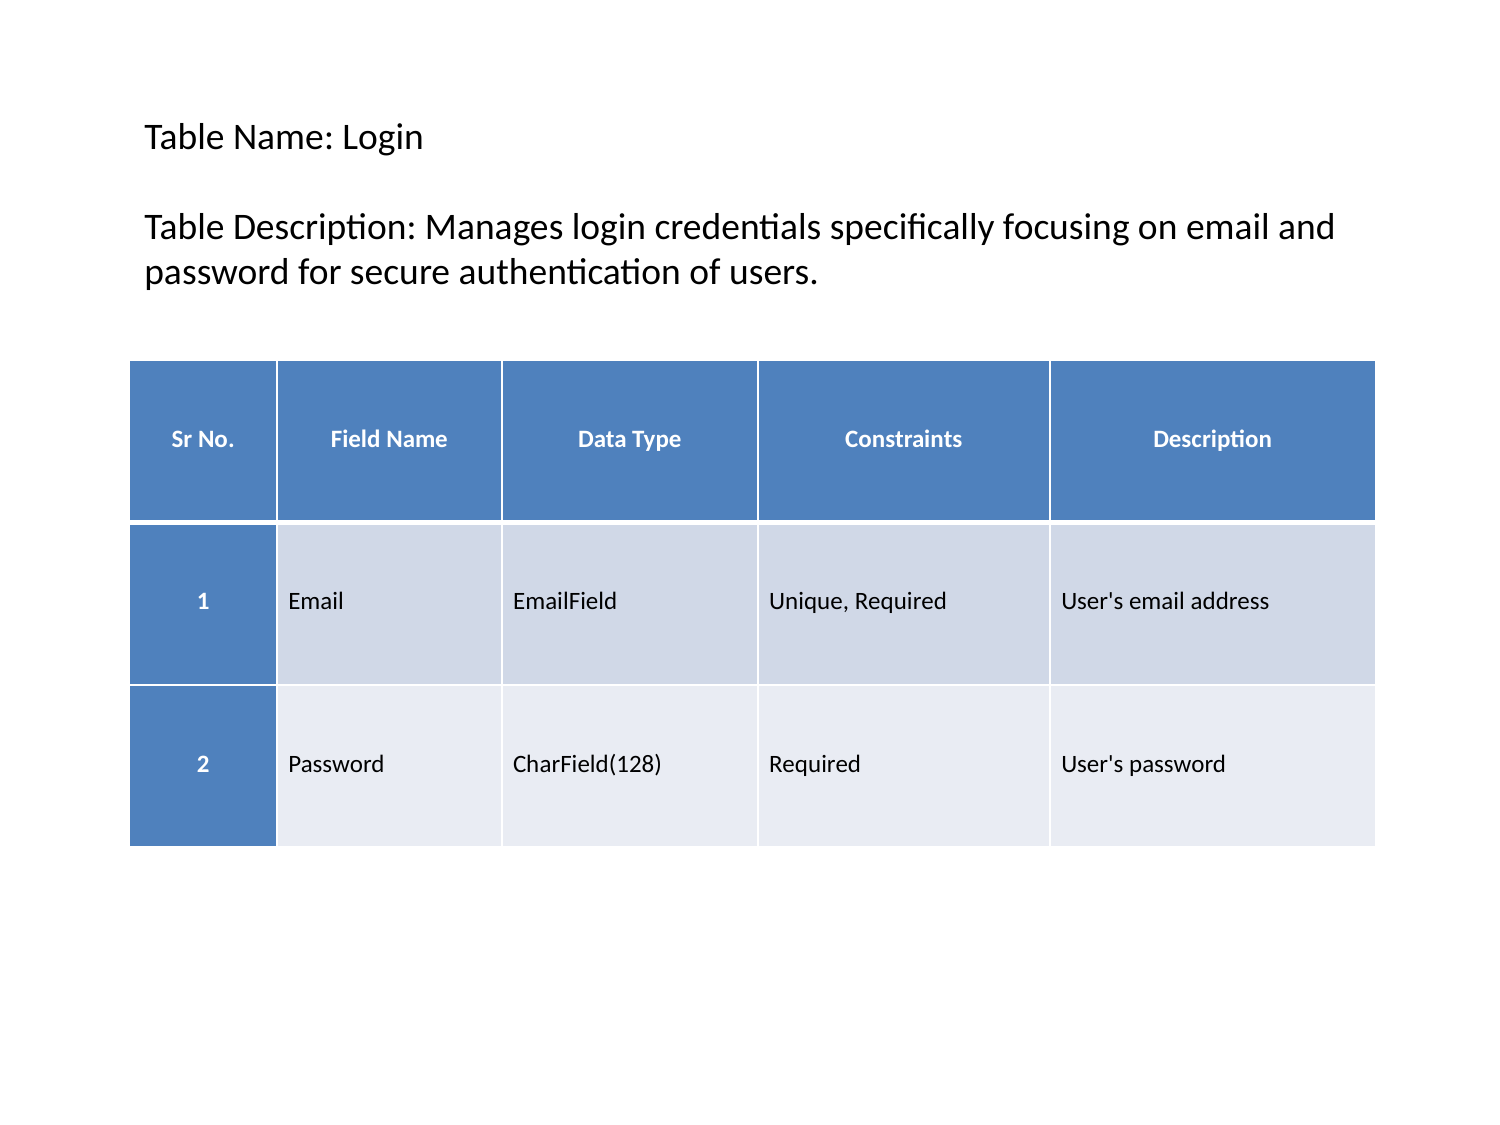

Table Name: Login

Table Description: Manages login credentials specifically focusing on email and password for secure authentication of users.
| Sr No. | Field Name | Data Type | Constraints | Description |
| --- | --- | --- | --- | --- |
| 1 | Email | EmailField | Unique, Required | User's email address |
| 2 | Password | CharField(128) | Required | User's password |